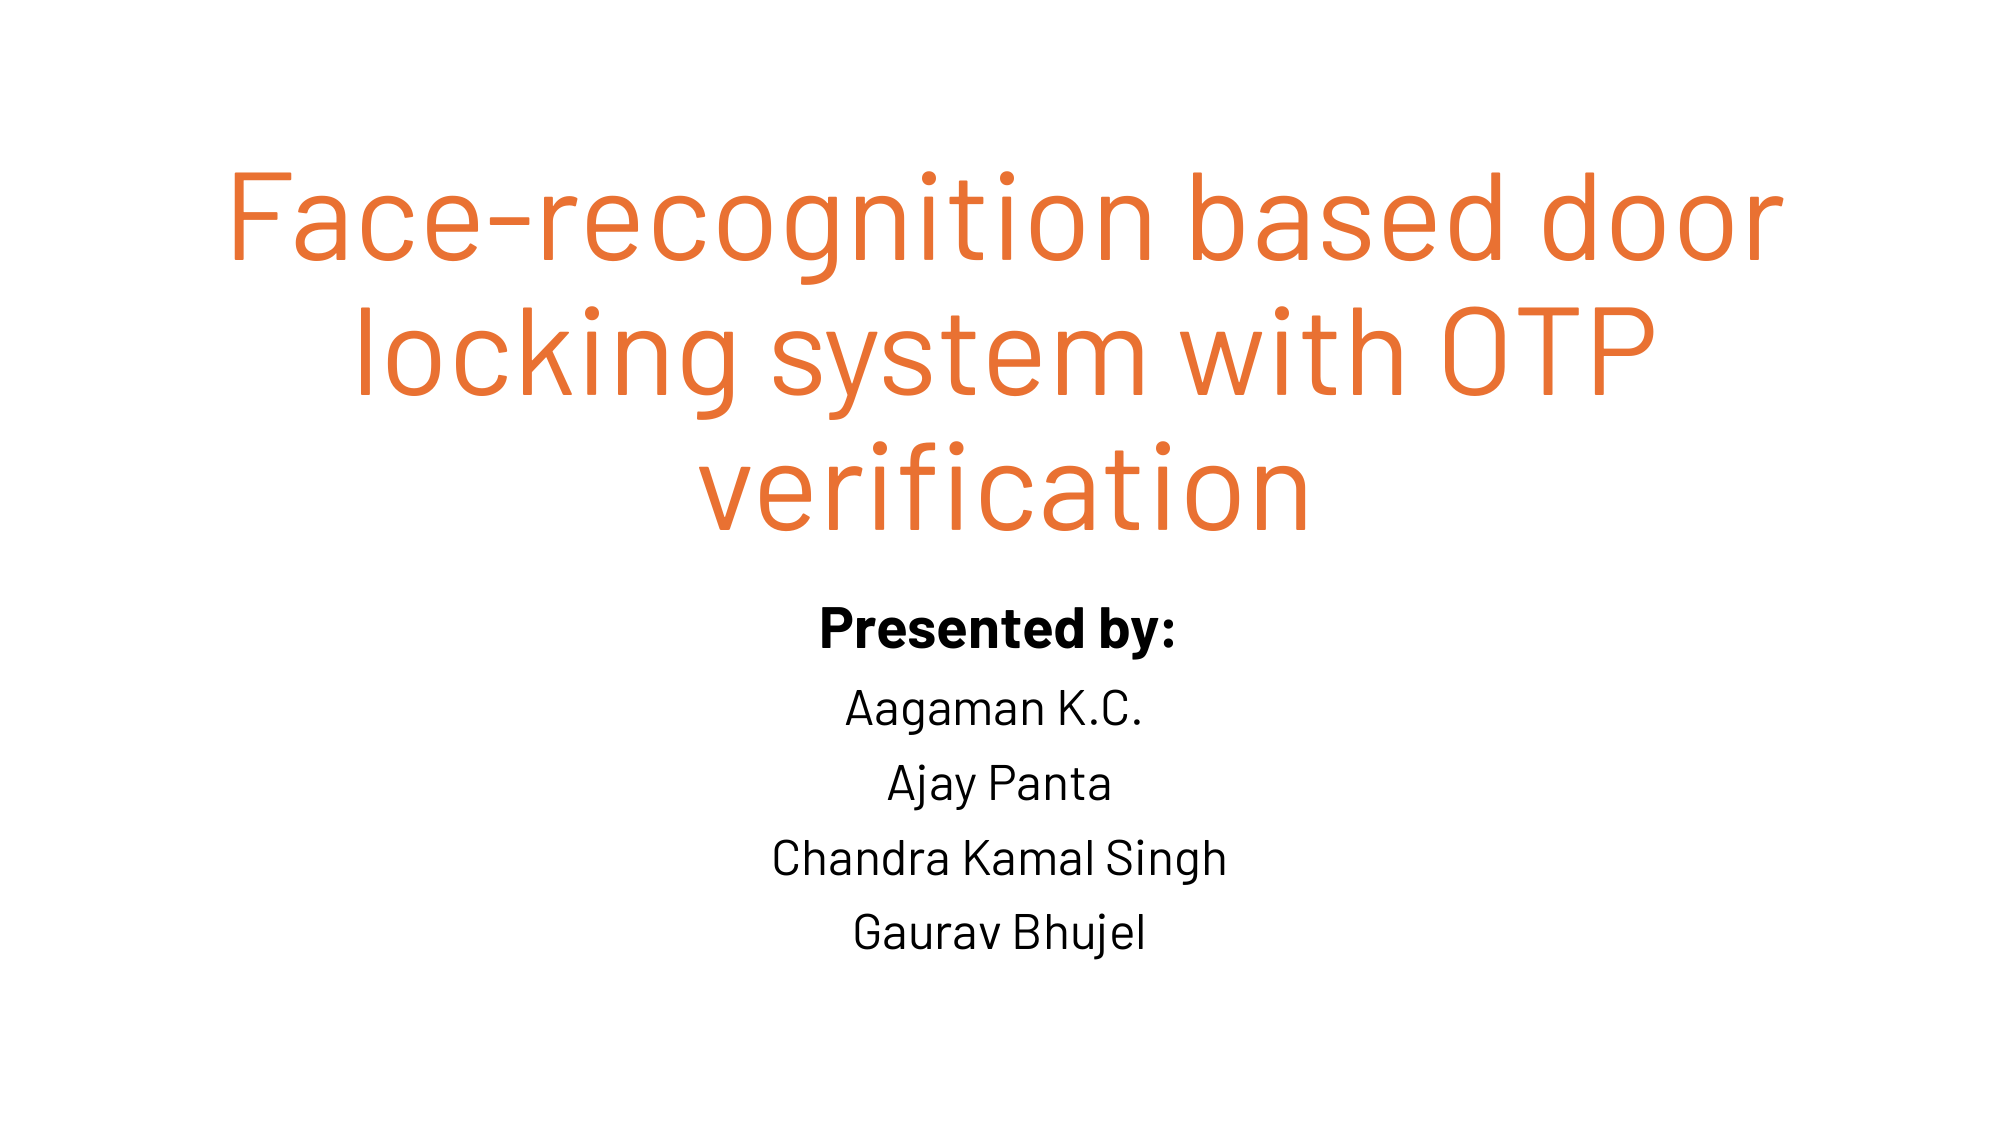

# Face-recognition based door locking system with OTP verification
Presented by:
Aagaman K.C.
Ajay Panta
Chandra Kamal Singh
Gaurav Bhujel